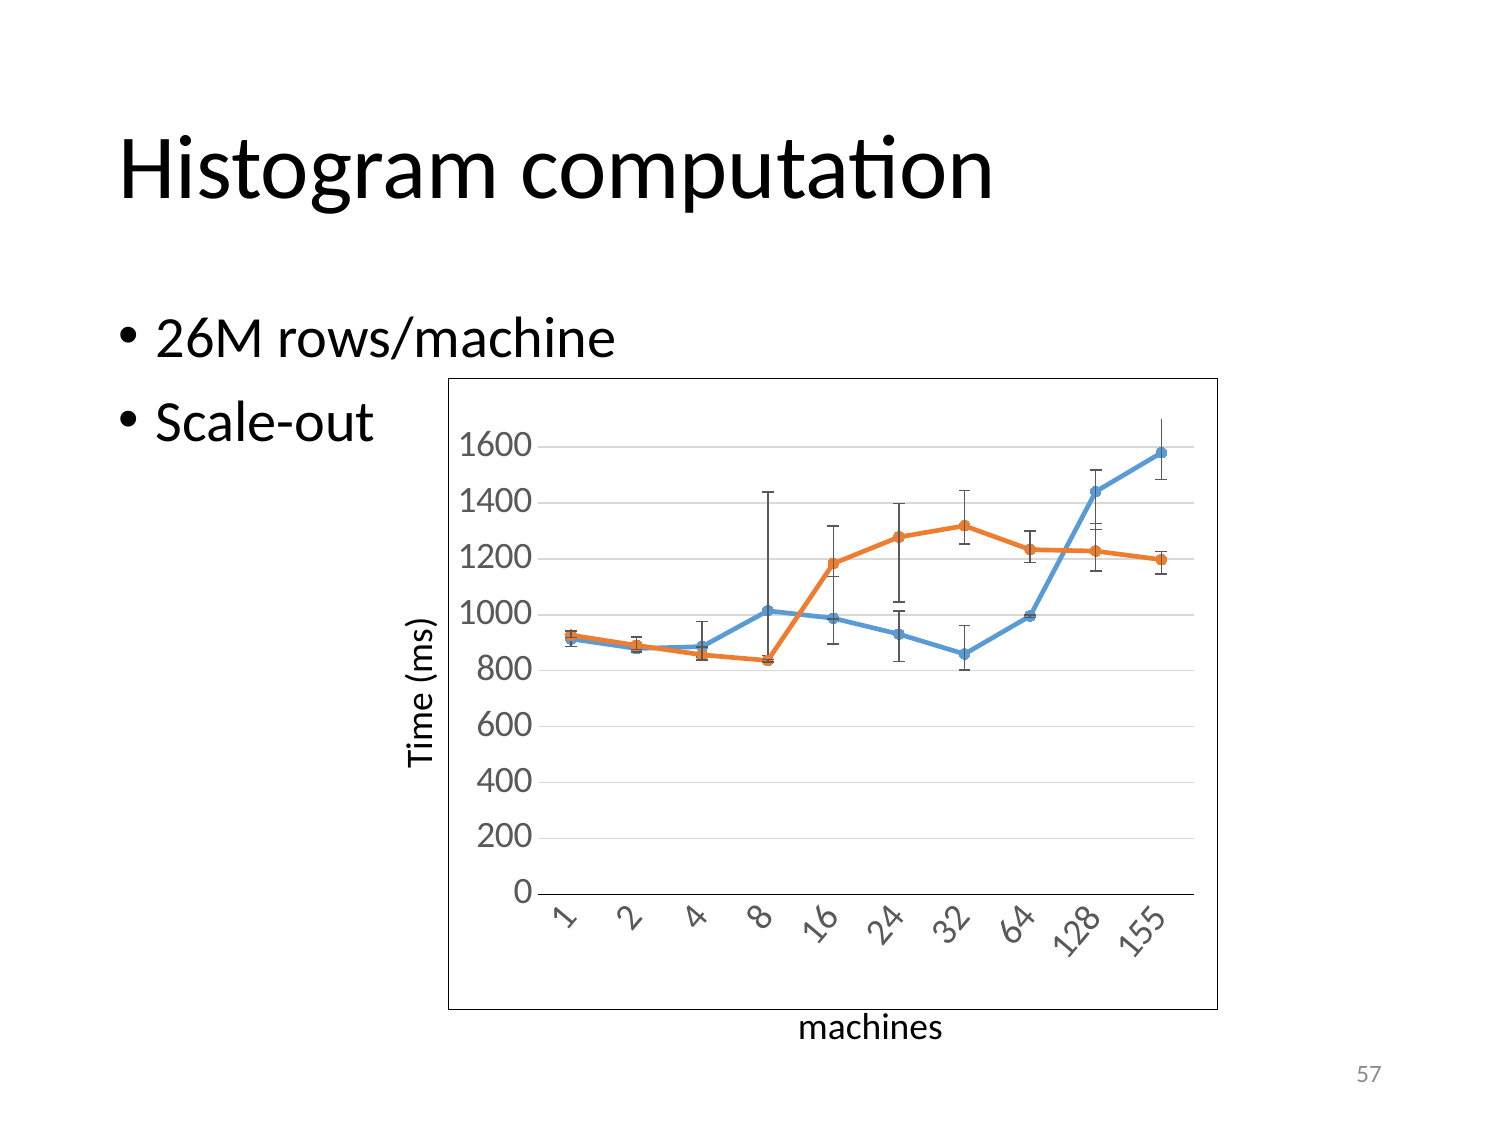

# Histogram computation
26M rows/machine
Scale-out

### Chart

| Category | No aggregation network | With aggregation network |
|---|---|---|
| 1 | 913.6 | 927.2 |
| 2 | 879.4 | 890.8 |
| 4 | 886.4 | 856.6 |
| 8 | 1014.0 | 836.6 |
| 16 | 987.6 | 1183.2 |
| 24 | 930.8 | 1277.6 |
| 32 | 859.6 | 1317.8 |
| 64 | 995.8 | 1232.8 |
| 128 | 1440.0 | 1227.6 |
| 155 | 1578.8 | 1196.8 |
Time (ms)
machines
57